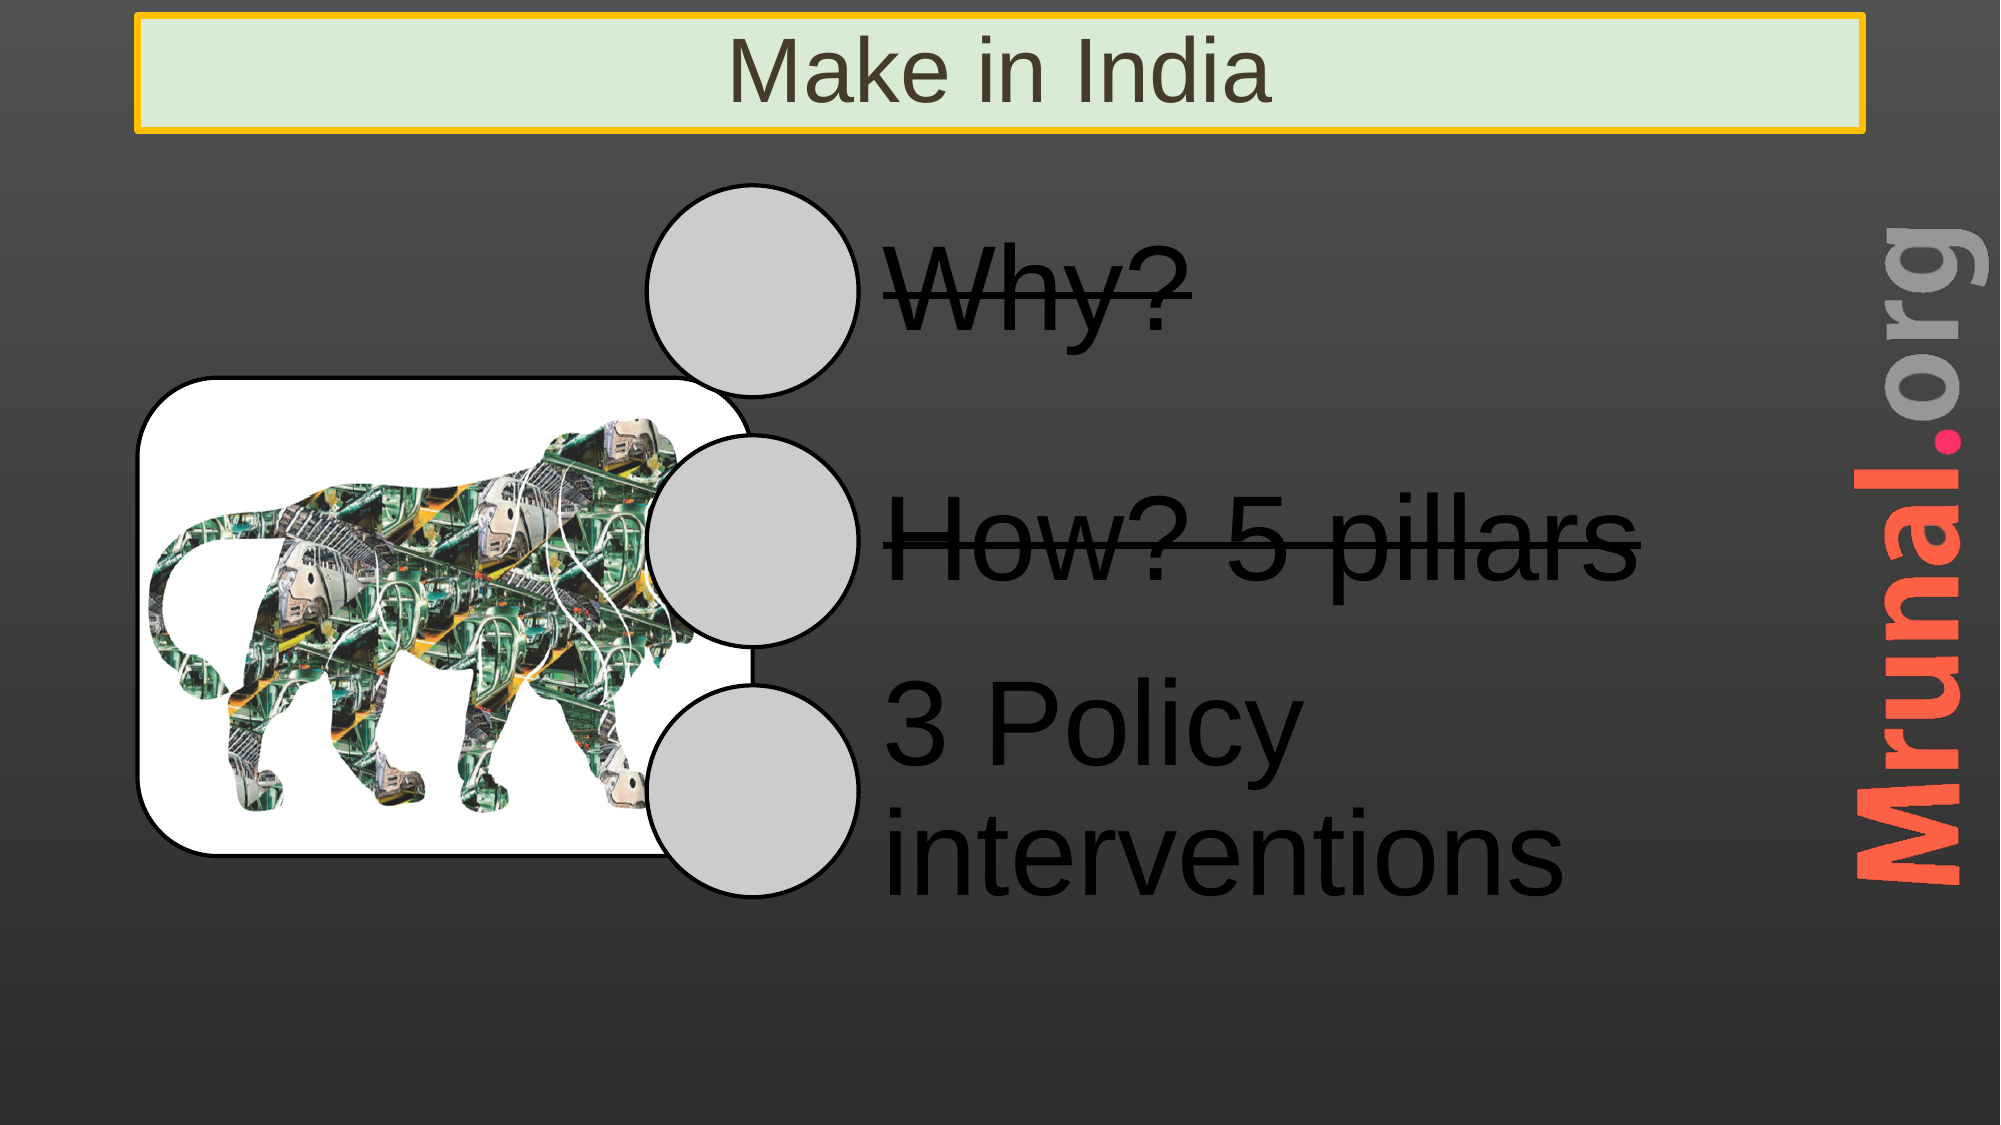

# Make in India

Why?
How? 5 pillars
3 Policy interventions